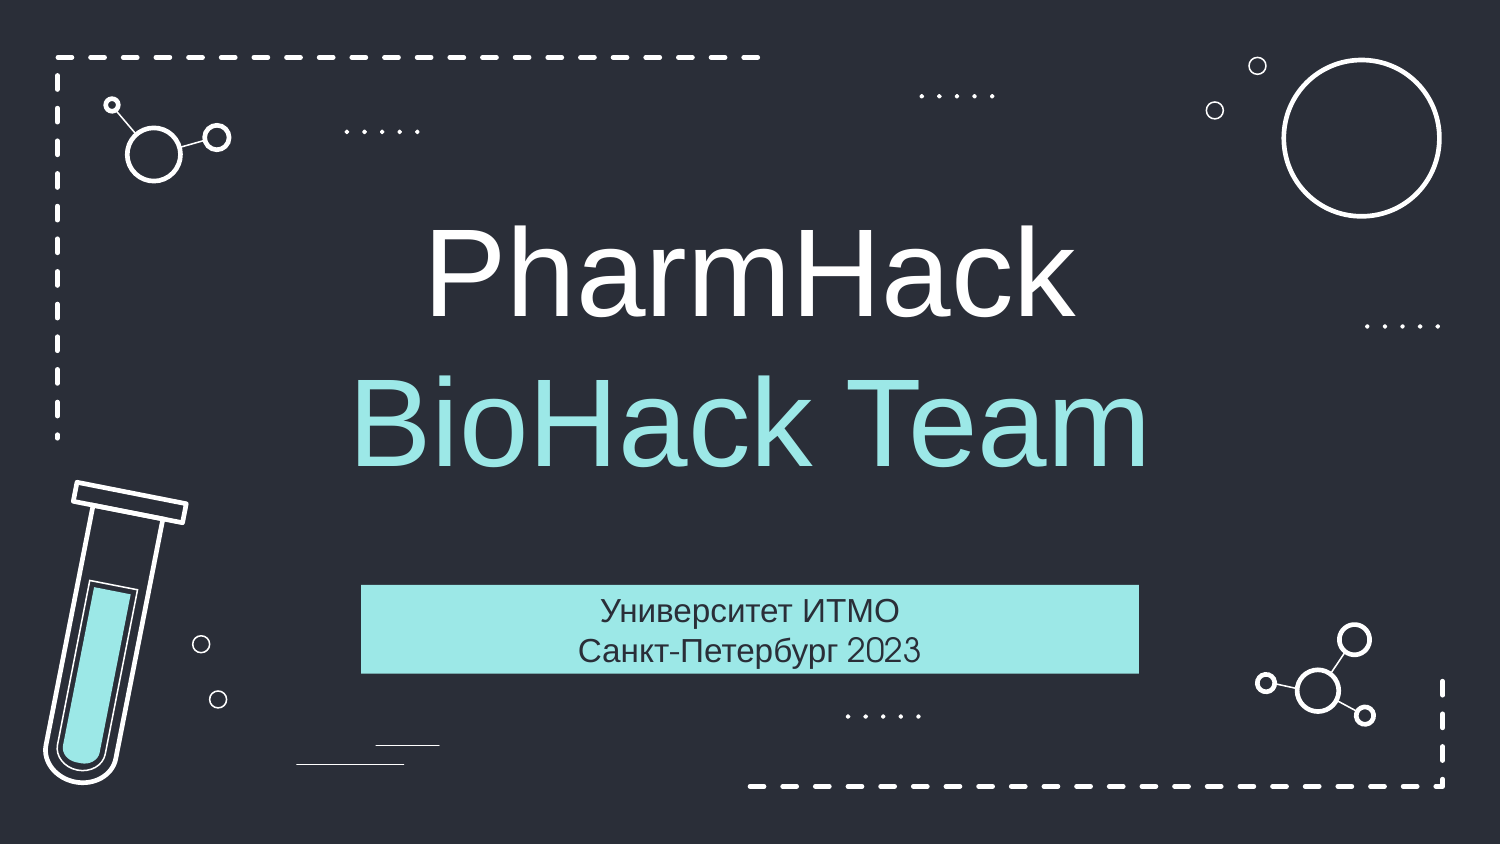

# PharmHack BioHack Team
Университет ИТМО
Санкт-Петербург 2023